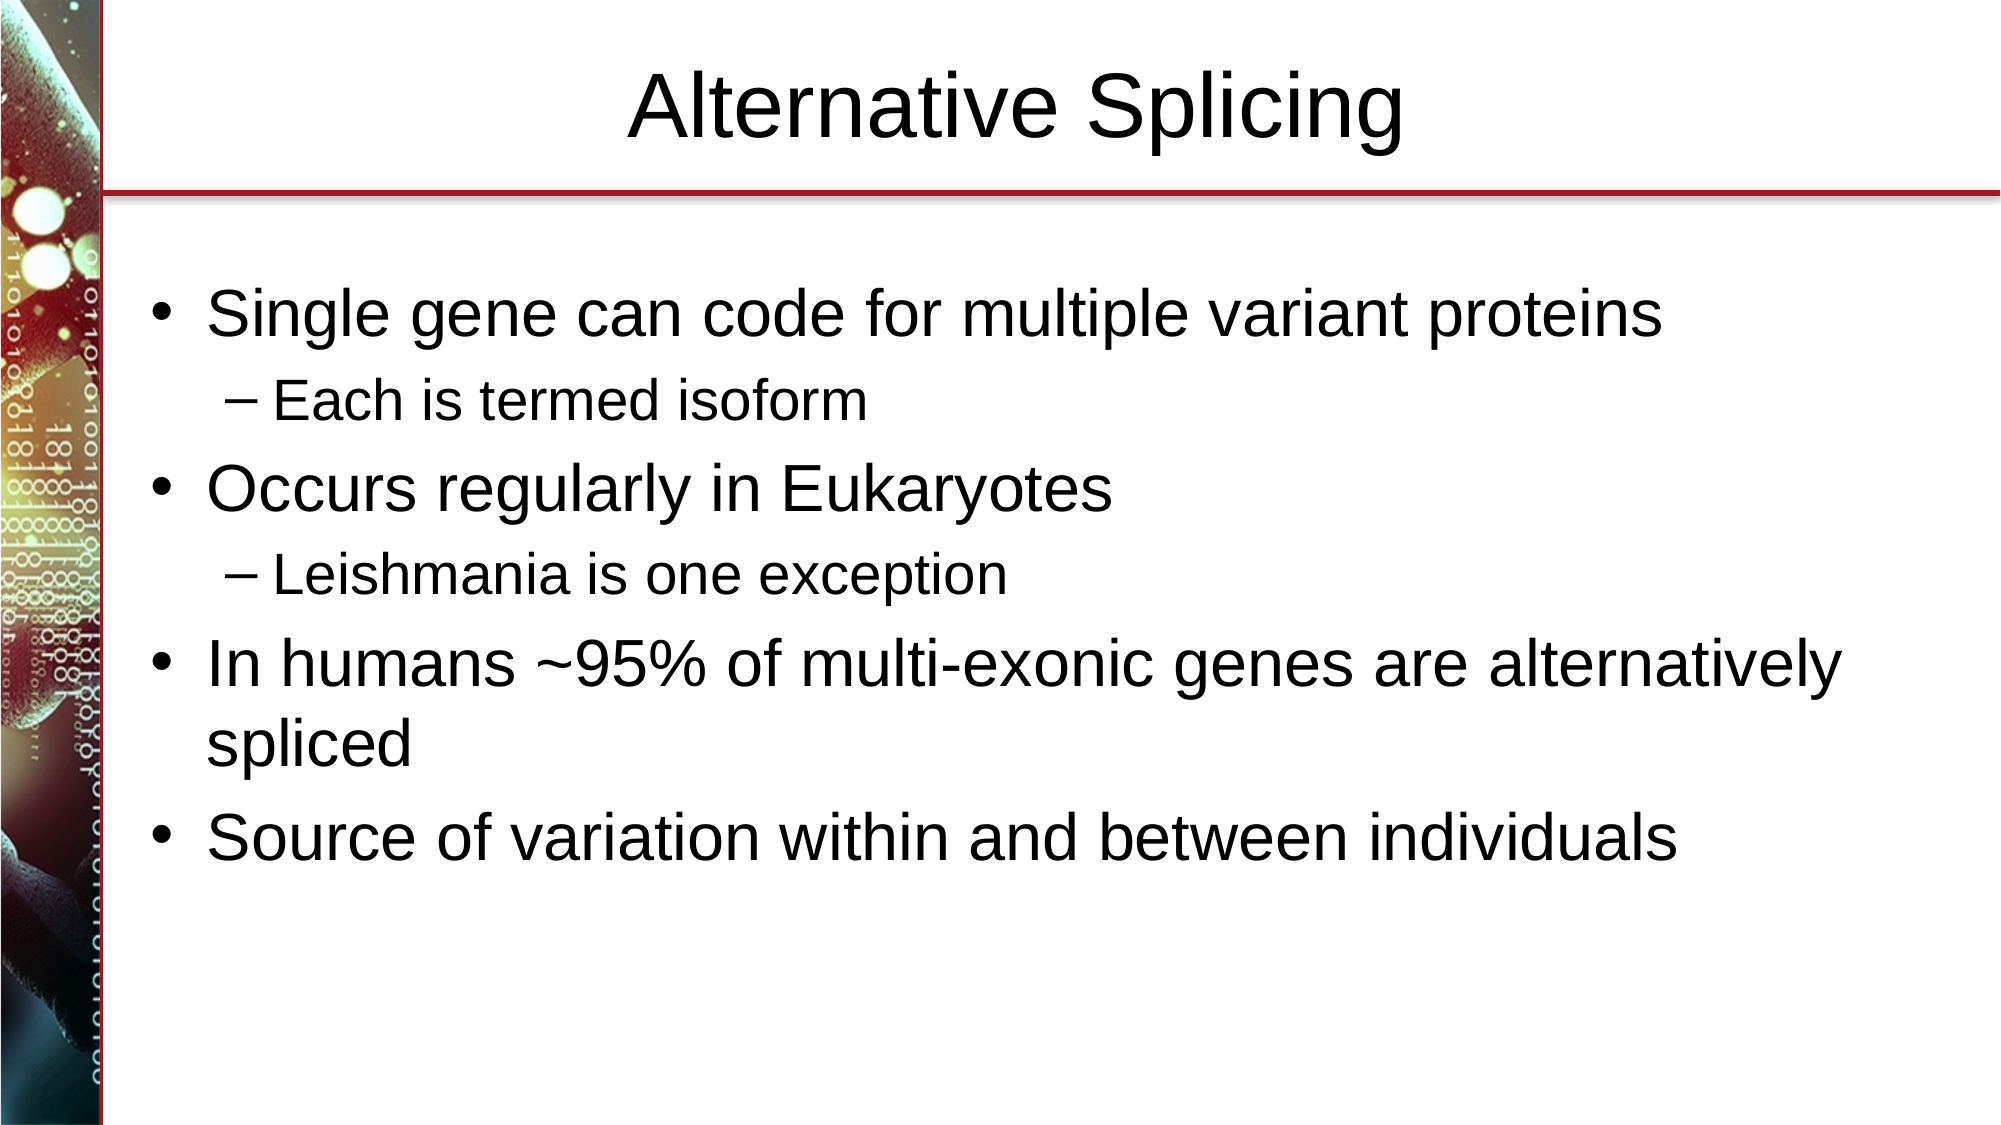

# Alternative Splicing
Single gene can code for multiple variant proteins
Each is termed isoform
Occurs regularly in Eukaryotes
Leishmania is one exception
In humans ~95% of multi-exonic genes are alternatively spliced
Source of variation within and between individuals